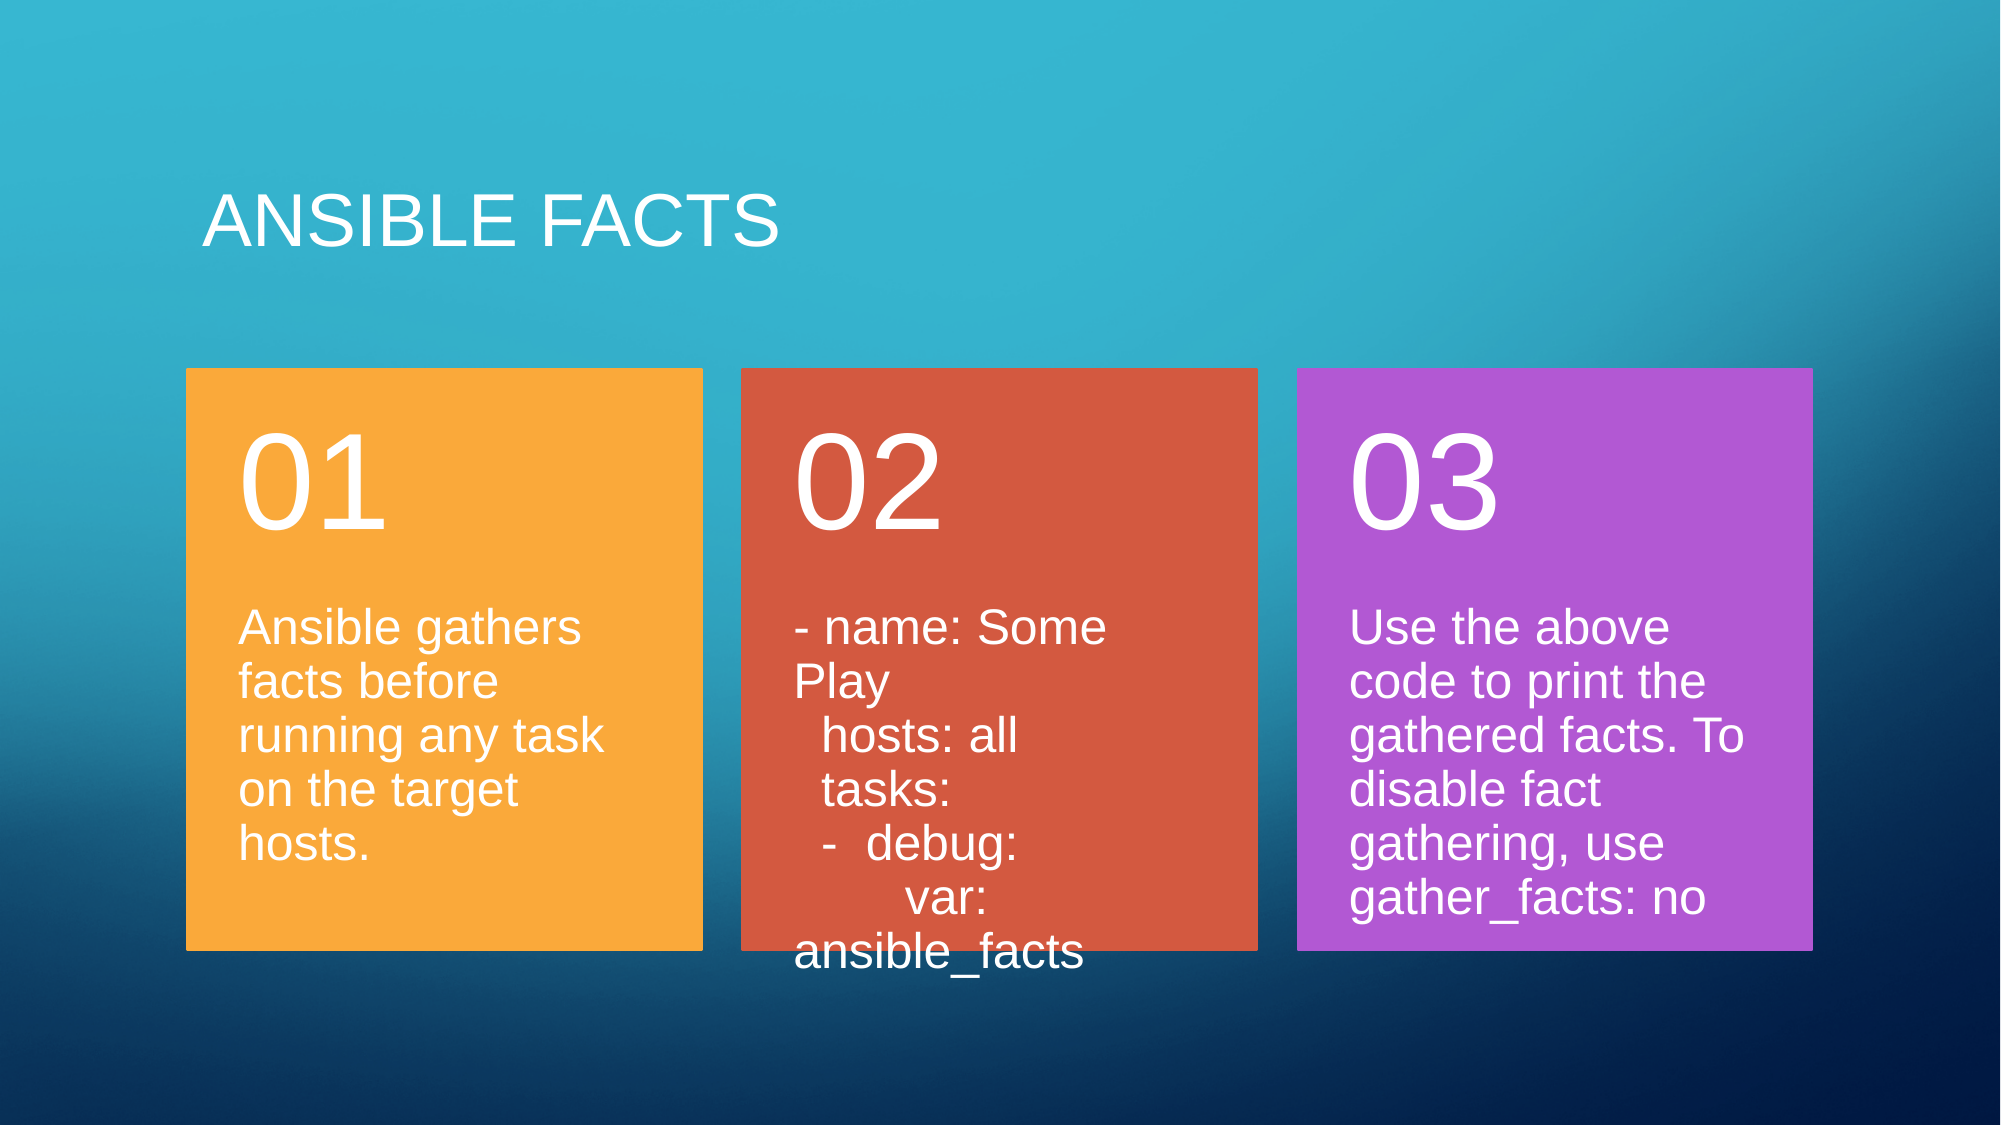

# Ansible FACTS
Ansible gathers facts before running any task on the target hosts.
01
- name: Some Play
  hosts: all
  tasks:
  -  debug:
        var: ansible_facts
02
Use the above code to print the gathered facts. To disable fact gathering, use
gather_facts: no
03